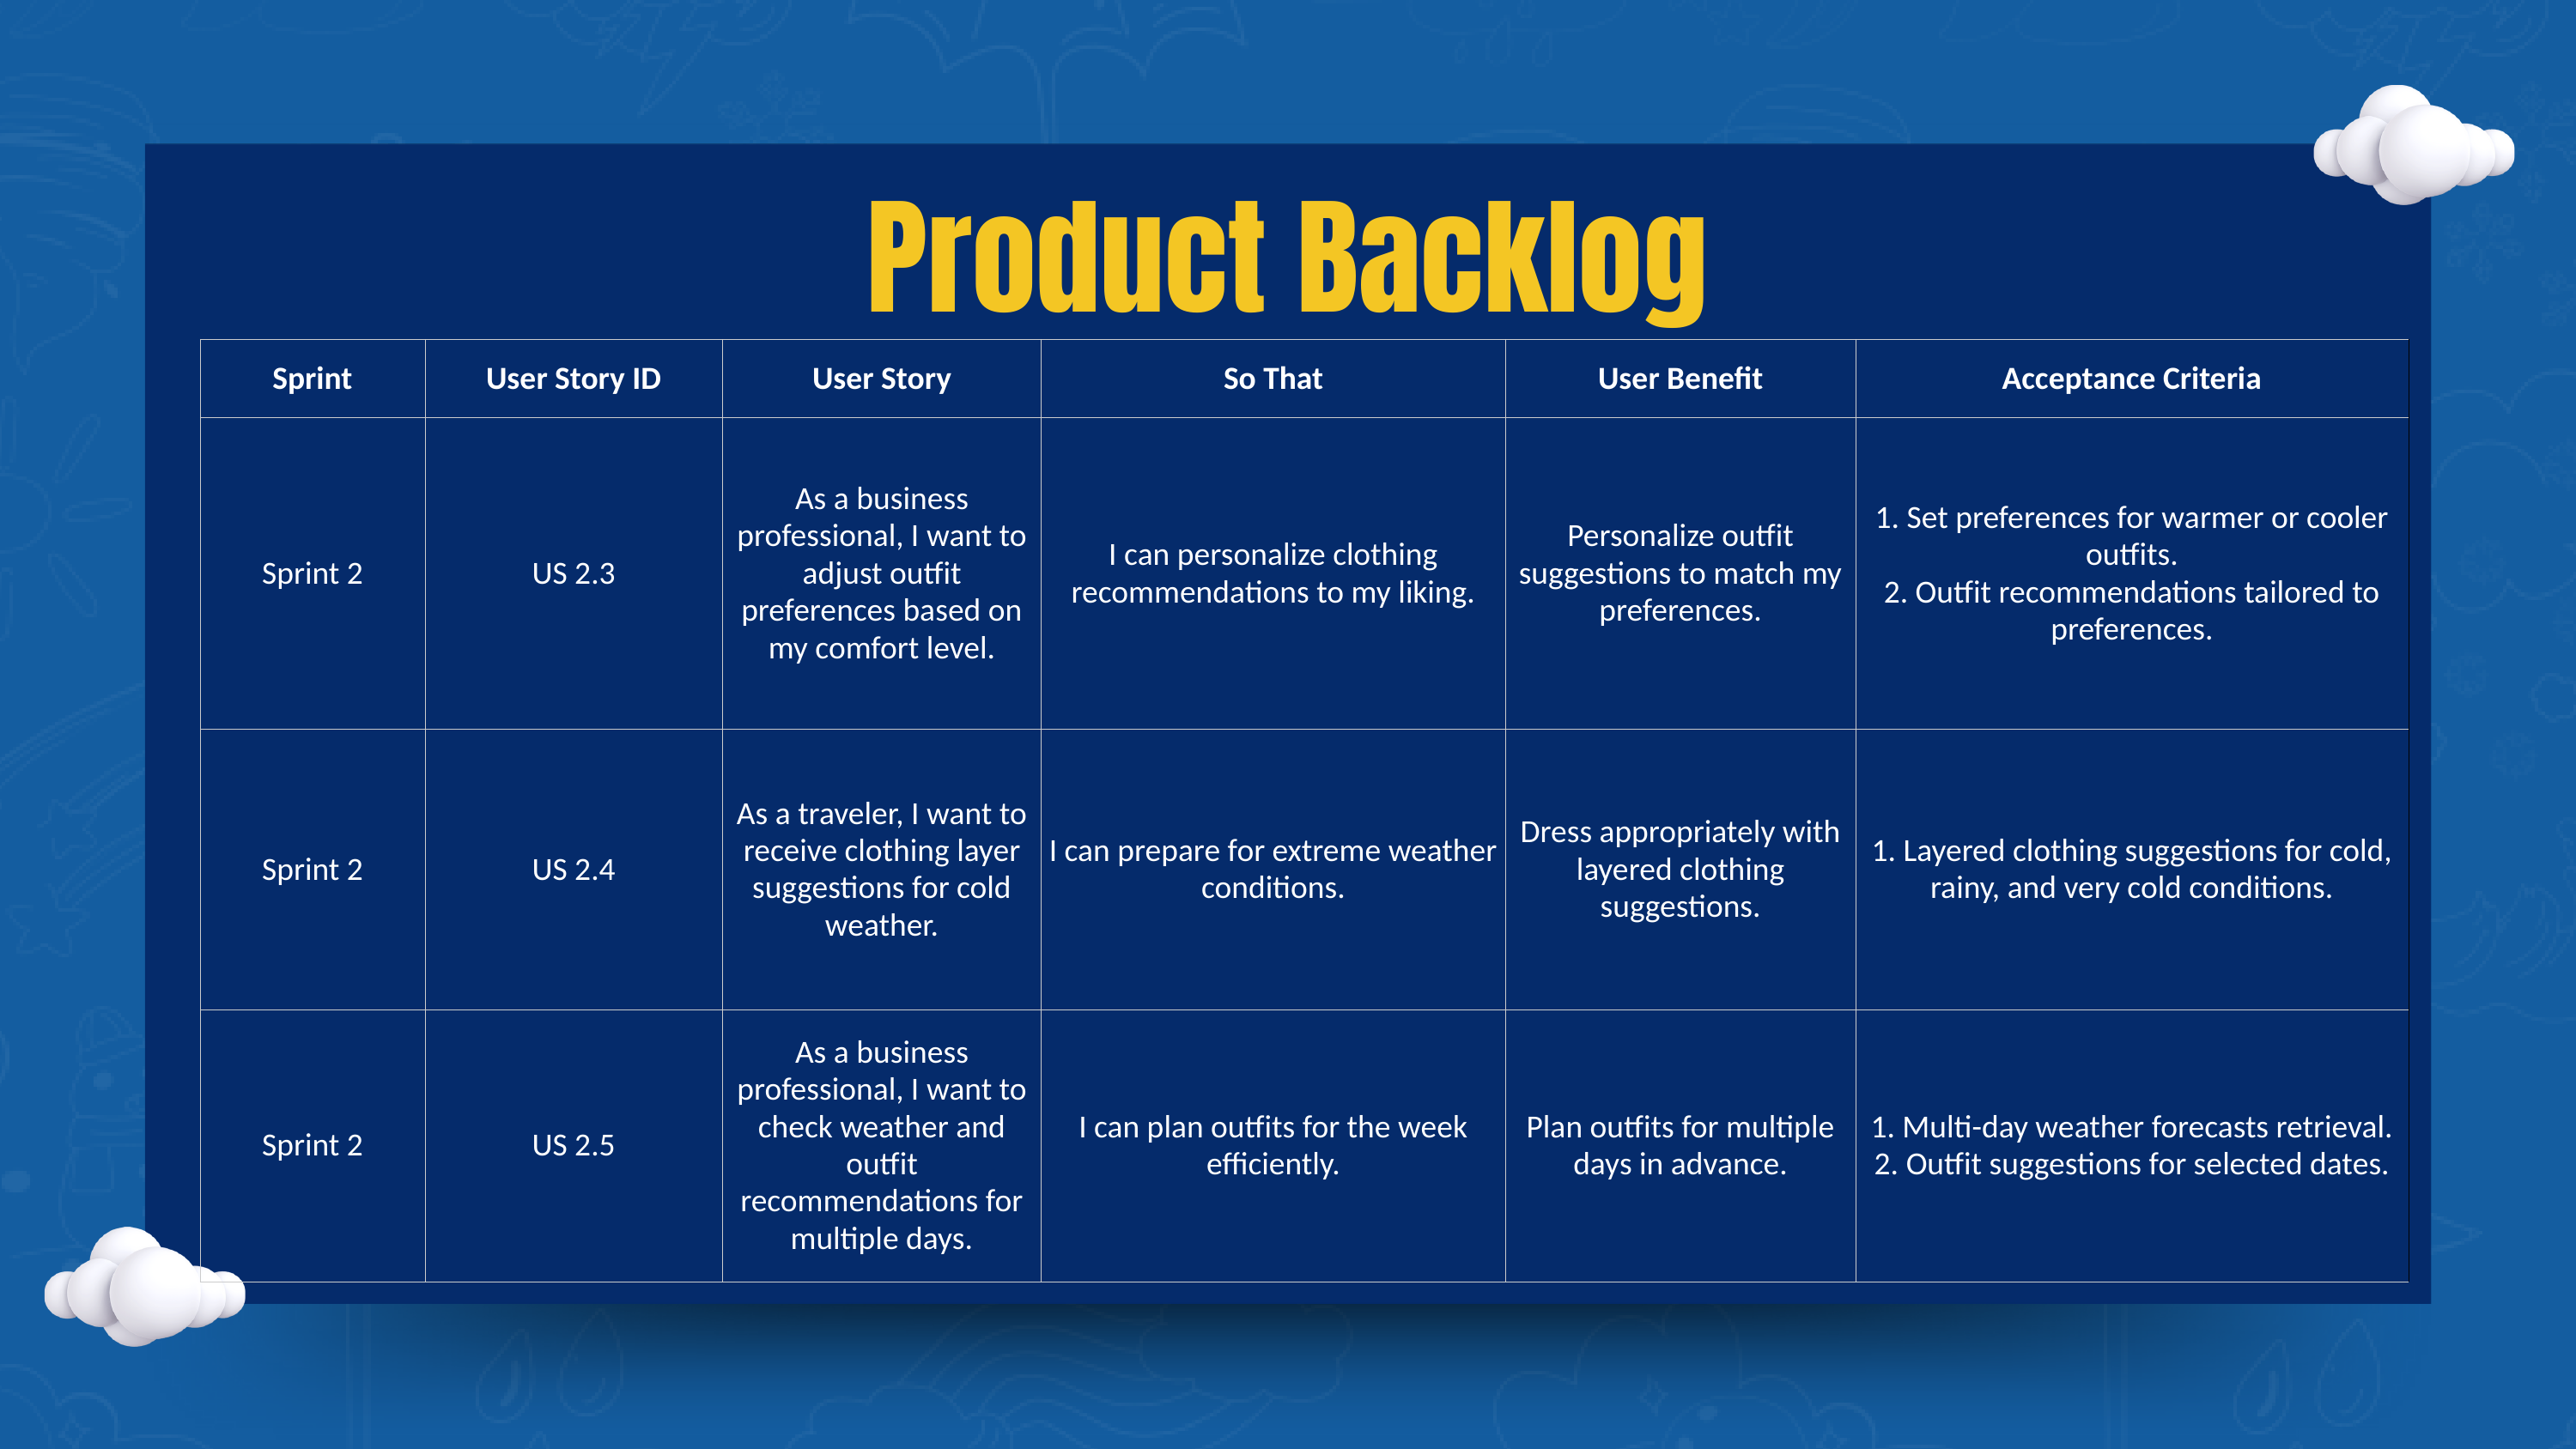

Product Backlog
| Sprint | User Story ID | User Story | So That | User Benefit | Acceptance Criteria |
| --- | --- | --- | --- | --- | --- |
| Sprint 2 | US 2.3 | As a business professional, I want to adjust outfit preferences based on my comfort level. | I can personalize clothing recommendations to my liking. | Personalize outfit suggestions to match my preferences. | 1. Set preferences for warmer or cooler outfits. 2. Outfit recommendations tailored to preferences. |
| Sprint 2 | US 2.4 | As a traveler, I want to receive clothing layer suggestions for cold weather. | I can prepare for extreme weather conditions. | Dress appropriately with layered clothing suggestions. | 1. Layered clothing suggestions for cold, rainy, and very cold conditions. |
| Sprint 2 | US 2.5 | As a business professional, I want to check weather and outfit recommendations for multiple days. | I can plan outfits for the week efficiently. | Plan outfits for multiple days in advance. | 1. Multi-day weather forecasts retrieval. 2. Outfit suggestions for selected dates. |